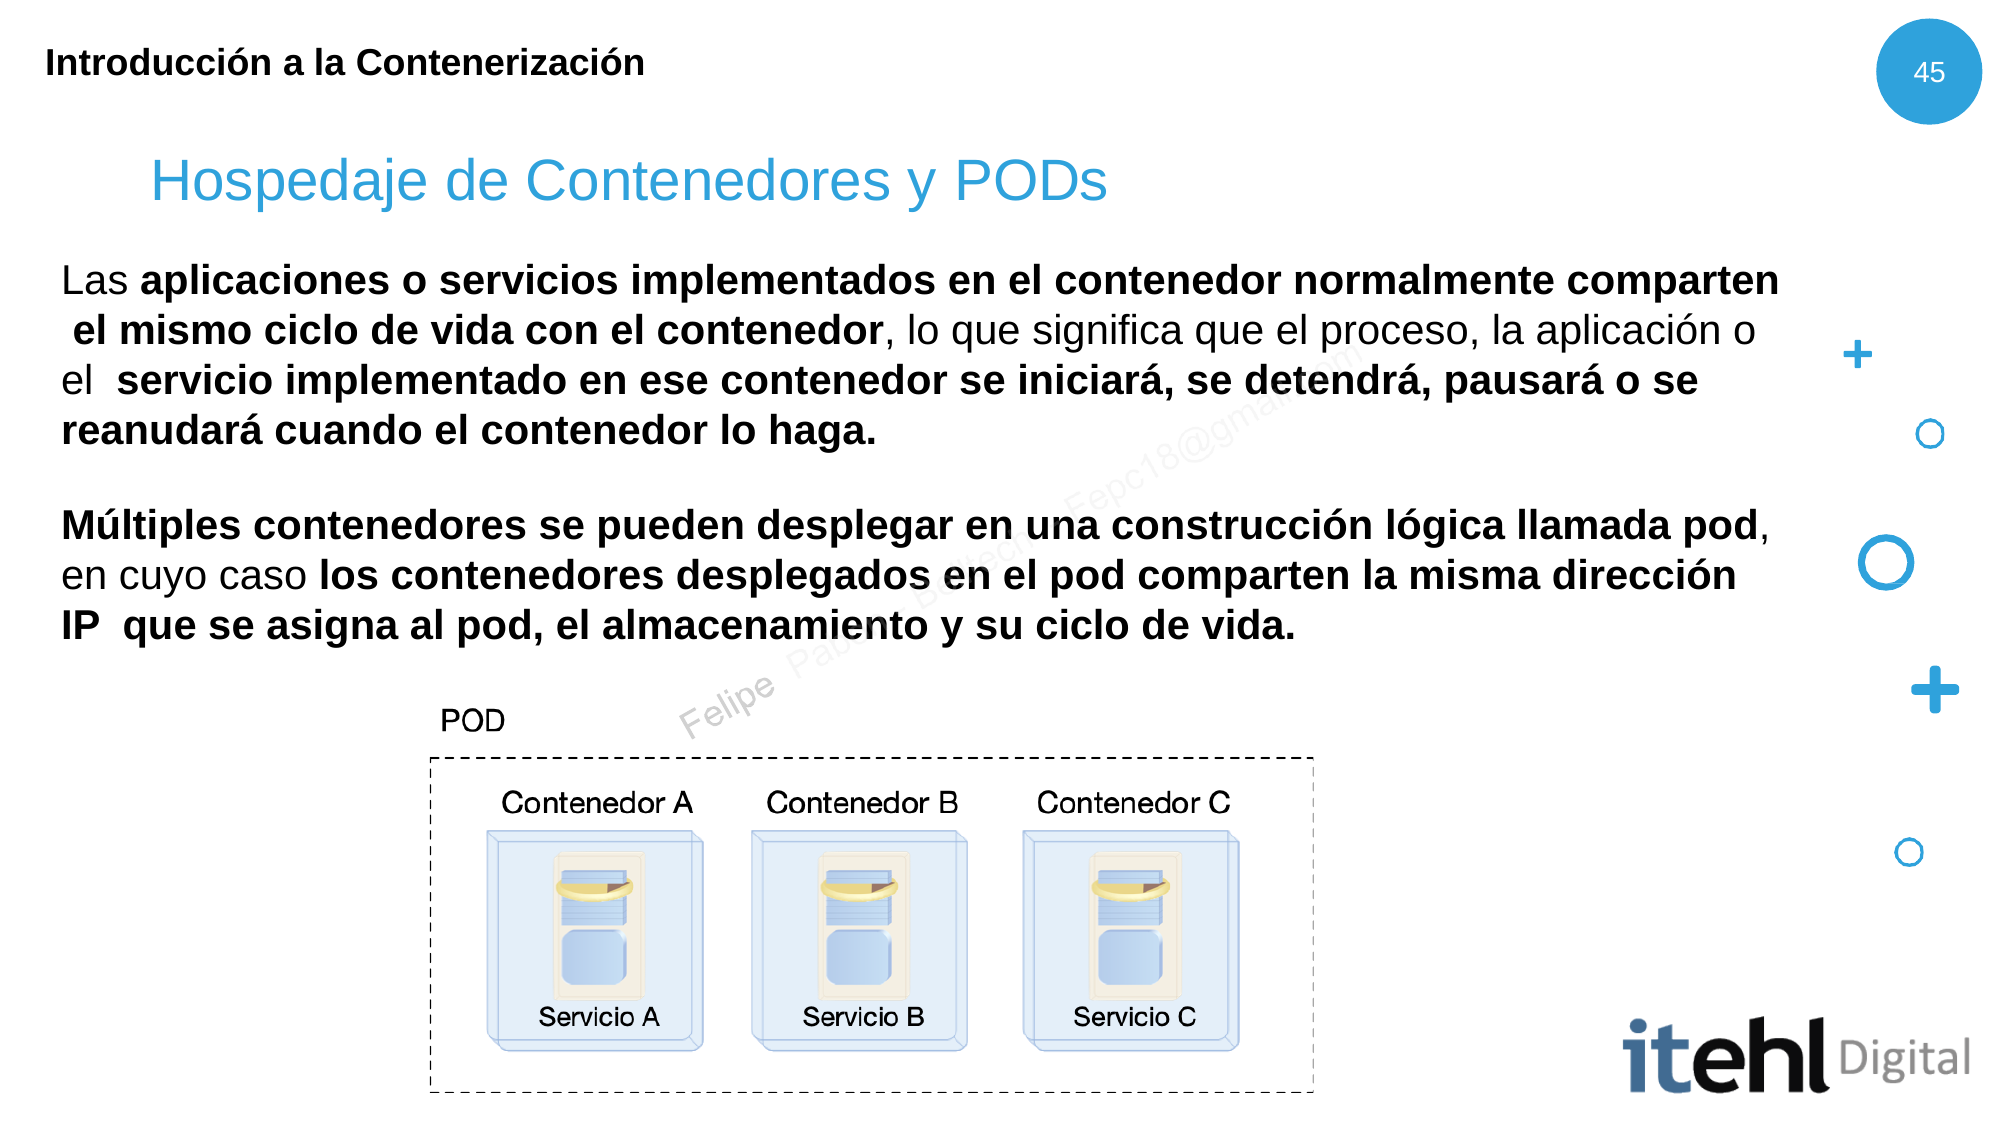

Introducción a la Contenerización
45
# Hospedaje de Contenedores y PODs
Las aplicaciones o servicios implementados en el contenedor normalmente comparten  el mismo ciclo de vida con el contenedor, lo que significa que el proceso, la aplicación o el  servicio implementado en ese contenedor se iniciará, se detendrá, pausará o se  reanudará cuando el contenedor lo haga.

Múltiples contenedores se pueden desplegar en una construcción lógica llamada pod,  en cuyo caso los contenedores desplegados en el pod comparten la misma dirección IP  que se asigna al pod, el almacenamiento y su ciclo de vida.